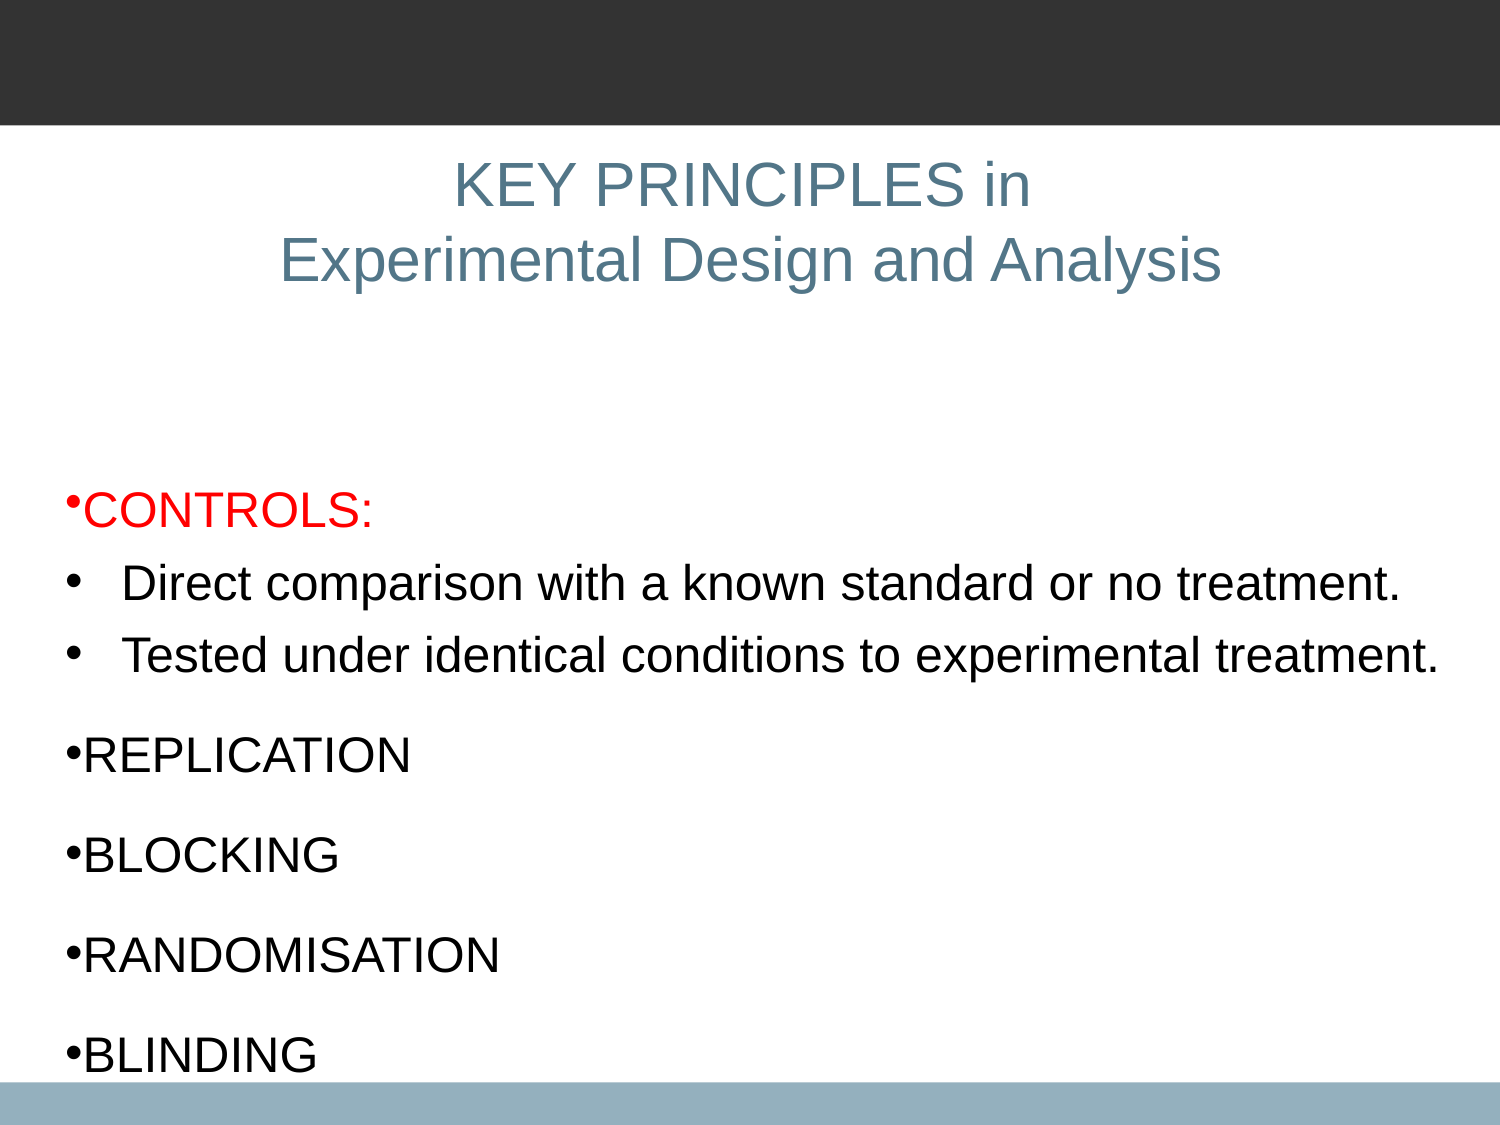

# KEY PRINCIPLES in Experimental Design and Analysis

CONTROLS:
Direct comparison with a known standard or no treatment.
Tested under identical conditions to experimental treatment.
REPLICATION
BLOCKING
RANDOMISATION
BLINDING